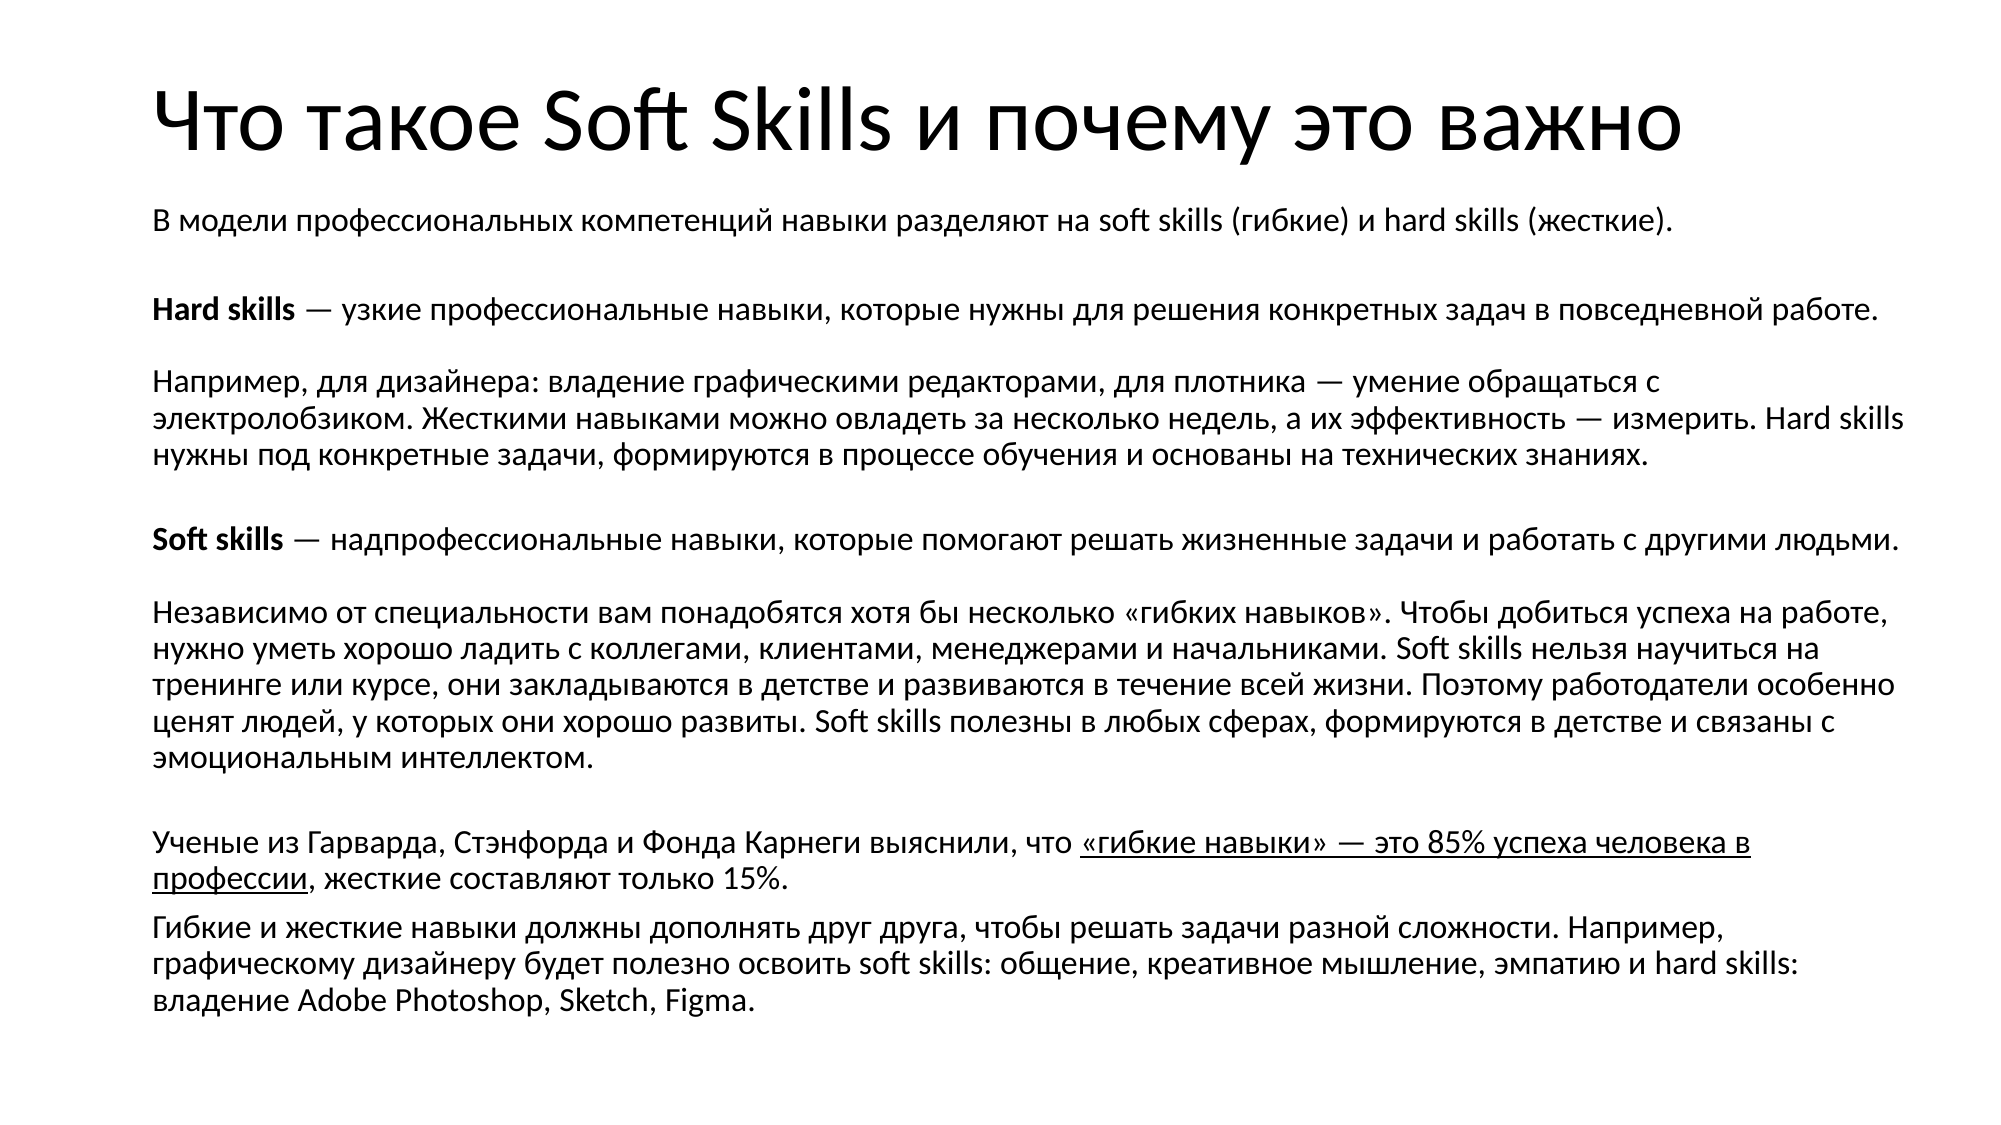

# Что такое Soft Skills и почему это важно
В модели профессиональных компетенций навыки разделяют на soft skills (гибкие) и hard skills (жесткие).
Hard skills — узкие профессиональные навыки, которые нужны для решения конкретных задач в повседневной работе.
Например, для дизайнера: владение графическими редакторами, для плотника — умение обращаться с электролобзиком. Жесткими навыками можно овладеть за несколько недель, а их эффективность — измерить. Hard skills нужны под конкретные задачи, формируются в процессе обучения и основаны на технических знаниях.
Soft skills — надпрофессиональные навыки, которые помогают решать жизненные задачи и работать с другими людьми.
Независимо от специальности вам понадобятся хотя бы несколько «гибких навыков». Чтобы добиться успеха на работе, нужно уметь хорошо ладить с коллегами, клиентами, менеджерами и начальниками. Soft skills нельзя научиться на тренинге или курсе, они закладываются в детстве и развиваются в течение всей жизни. Поэтому работодатели особенно ценят людей, у которых они хорошо развиты. Soft skills полезны в любых сферах, формируются в детстве и связаны с эмоциональным интеллектом.
Ученые из Гарварда, Стэнфорда и Фонда Карнеги выяснили, что «гибкие навыки» — это 85% успеха человека в профессии, жесткие составляют только 15%.
Гибкие и жесткие навыки должны дополнять друг друга, чтобы решать задачи разной сложности. Например, графическому дизайнеру будет полезно освоить soft skills: общение, креативное мышление, эмпатию и hard skills: владение Adobe Photoshop, Sketch, Figma.